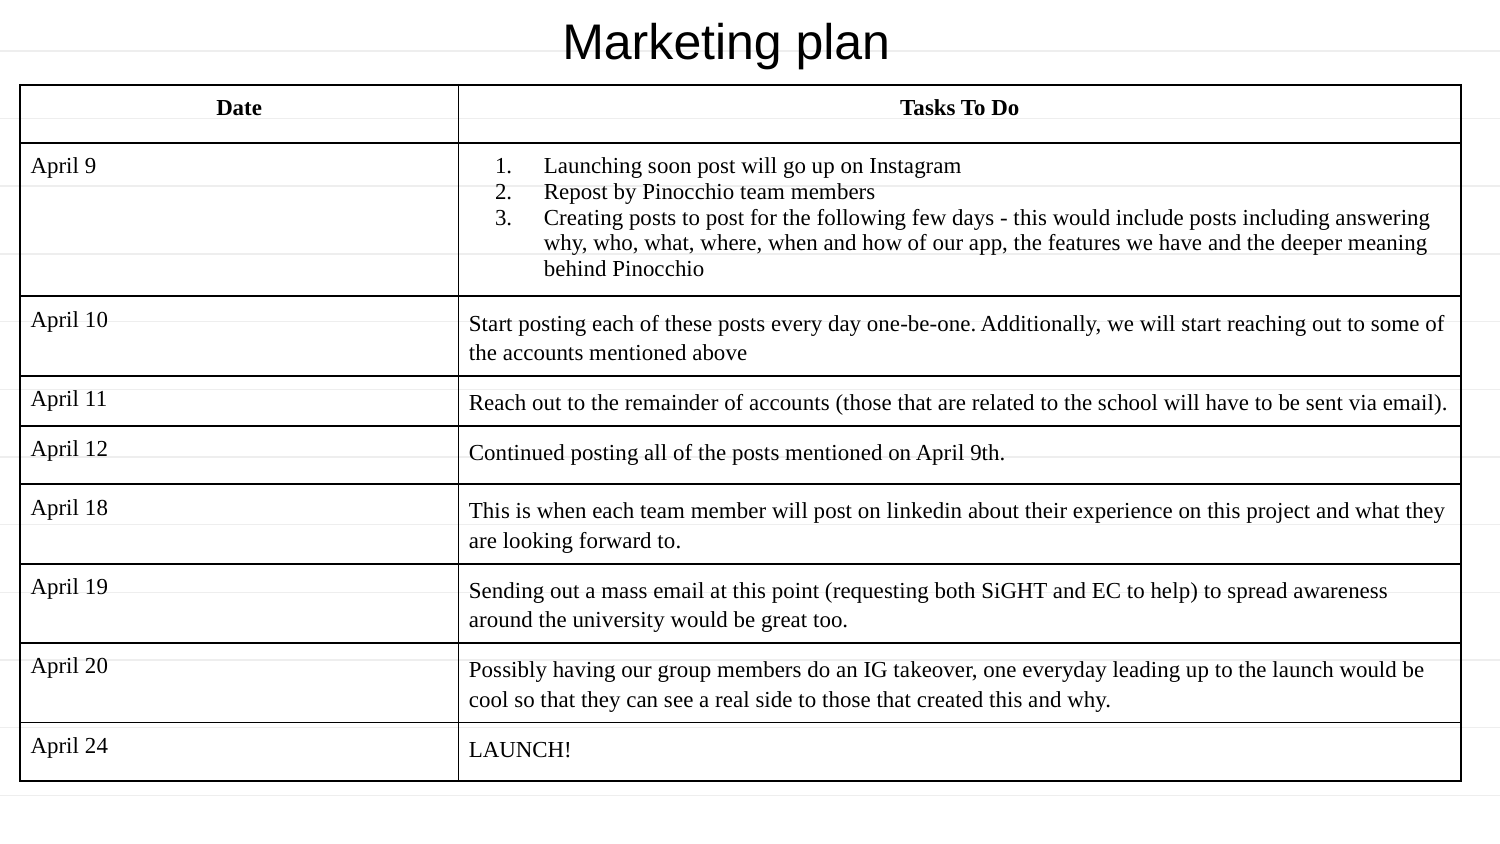

Marketing plan
| Date | Tasks To Do |
| --- | --- |
| April 9 | Launching soon post will go up on Instagram Repost by Pinocchio team members Creating posts to post for the following few days - this would include posts including answering why, who, what, where, when and how of our app, the features we have and the deeper meaning behind Pinocchio |
| April 10 | Start posting each of these posts every day one-be-one. Additionally, we will start reaching out to some of the accounts mentioned above |
| April 11 | Reach out to the remainder of accounts (those that are related to the school will have to be sent via email). |
| April 12 | Continued posting all of the posts mentioned on April 9th. |
| April 18 | This is when each team member will post on linkedin about their experience on this project and what they are looking forward to. |
| April 19 | Sending out a mass email at this point (requesting both SiGHT and EC to help) to spread awareness around the university would be great too. |
| April 20 | Possibly having our group members do an IG takeover, one everyday leading up to the launch would be cool so that they can see a real side to those that created this and why. |
| April 24 | LAUNCH! |